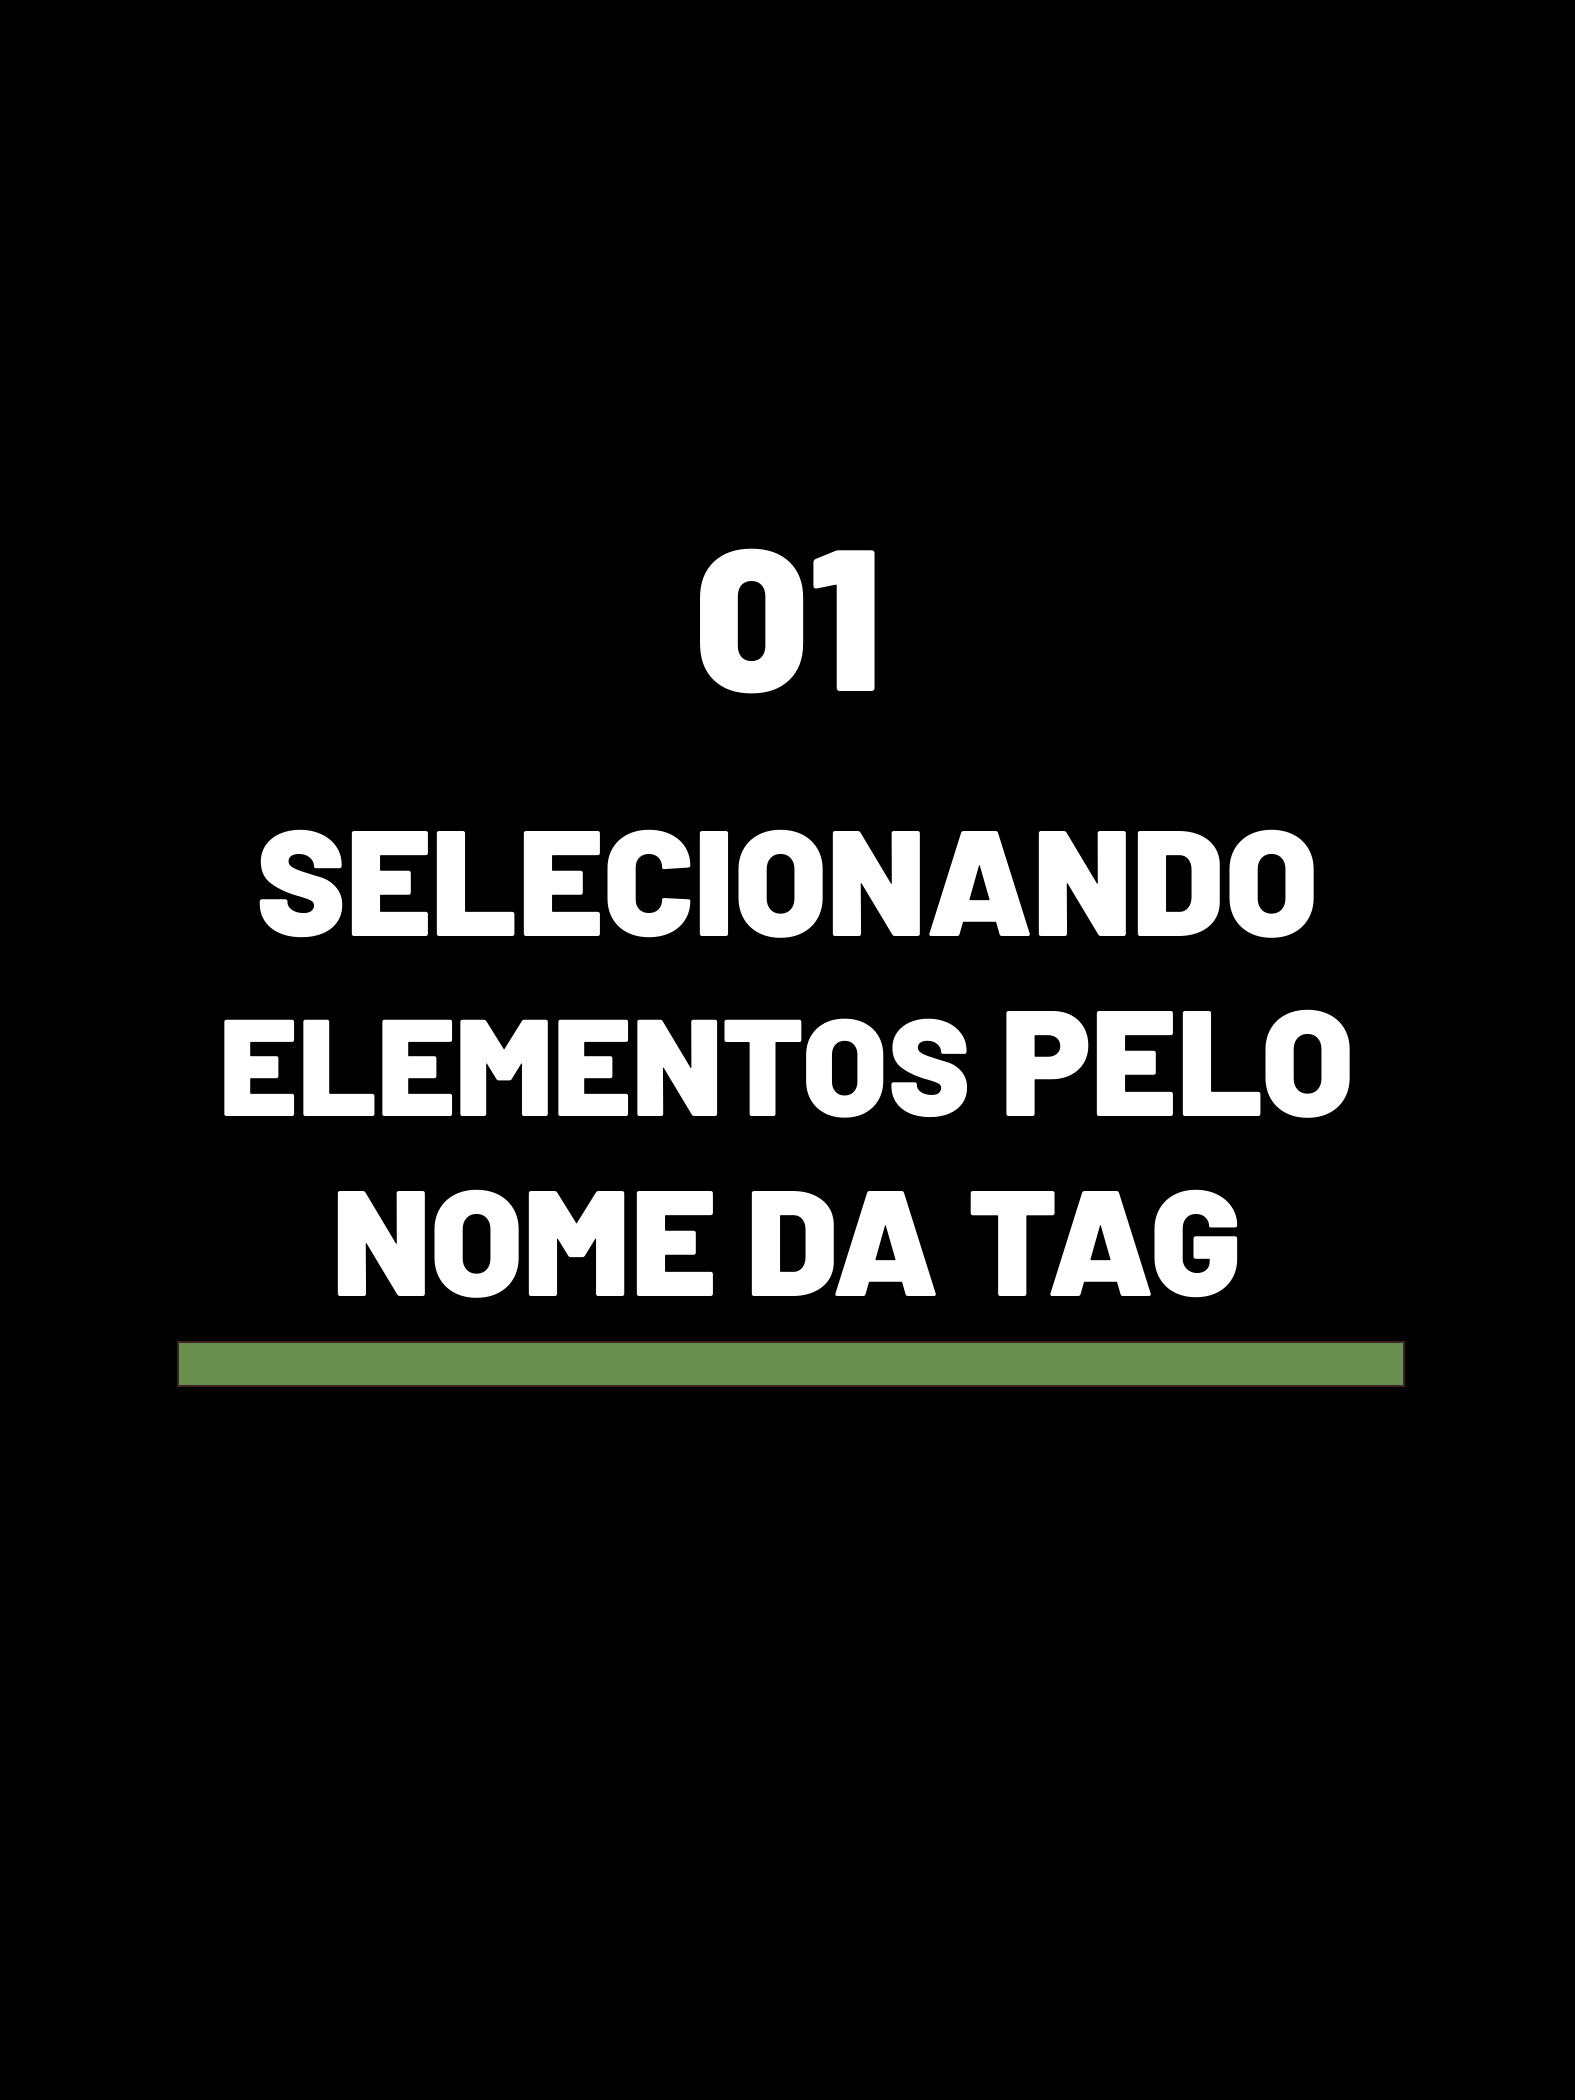

01
￼    Seletores CSS - Adiano Luciano do carmo
SELECIONANDO ELEMENTOS PELO NOME DA TAG

16/07/2024
3